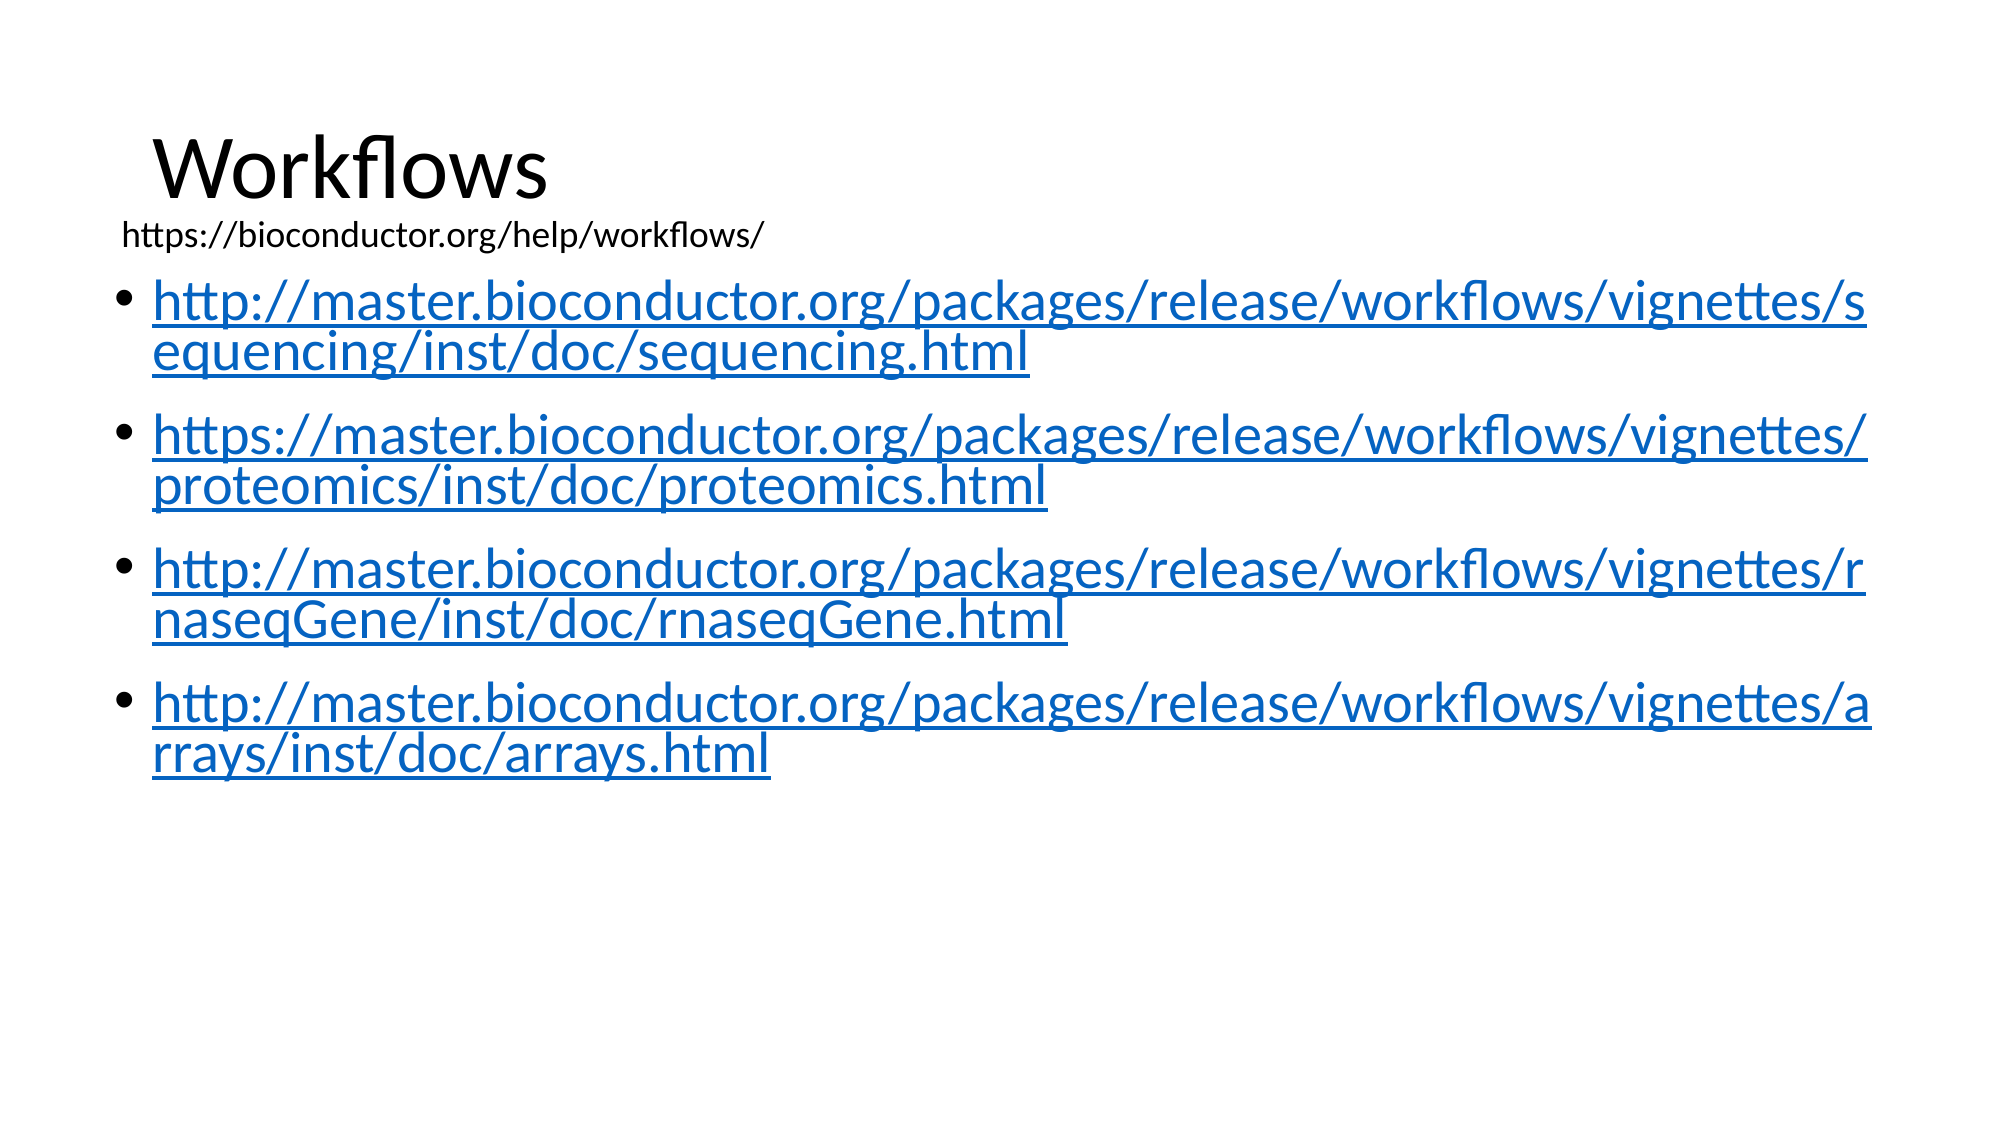

# Workflows
https://bioconductor.org/help/workflows/
http://master.bioconductor.org/packages/release/workflows/vignettes/sequencing/inst/doc/sequencing.html
https://master.bioconductor.org/packages/release/workflows/vignettes/proteomics/inst/doc/proteomics.html
http://master.bioconductor.org/packages/release/workflows/vignettes/rnaseqGene/inst/doc/rnaseqGene.html
http://master.bioconductor.org/packages/release/workflows/vignettes/arrays/inst/doc/arrays.html